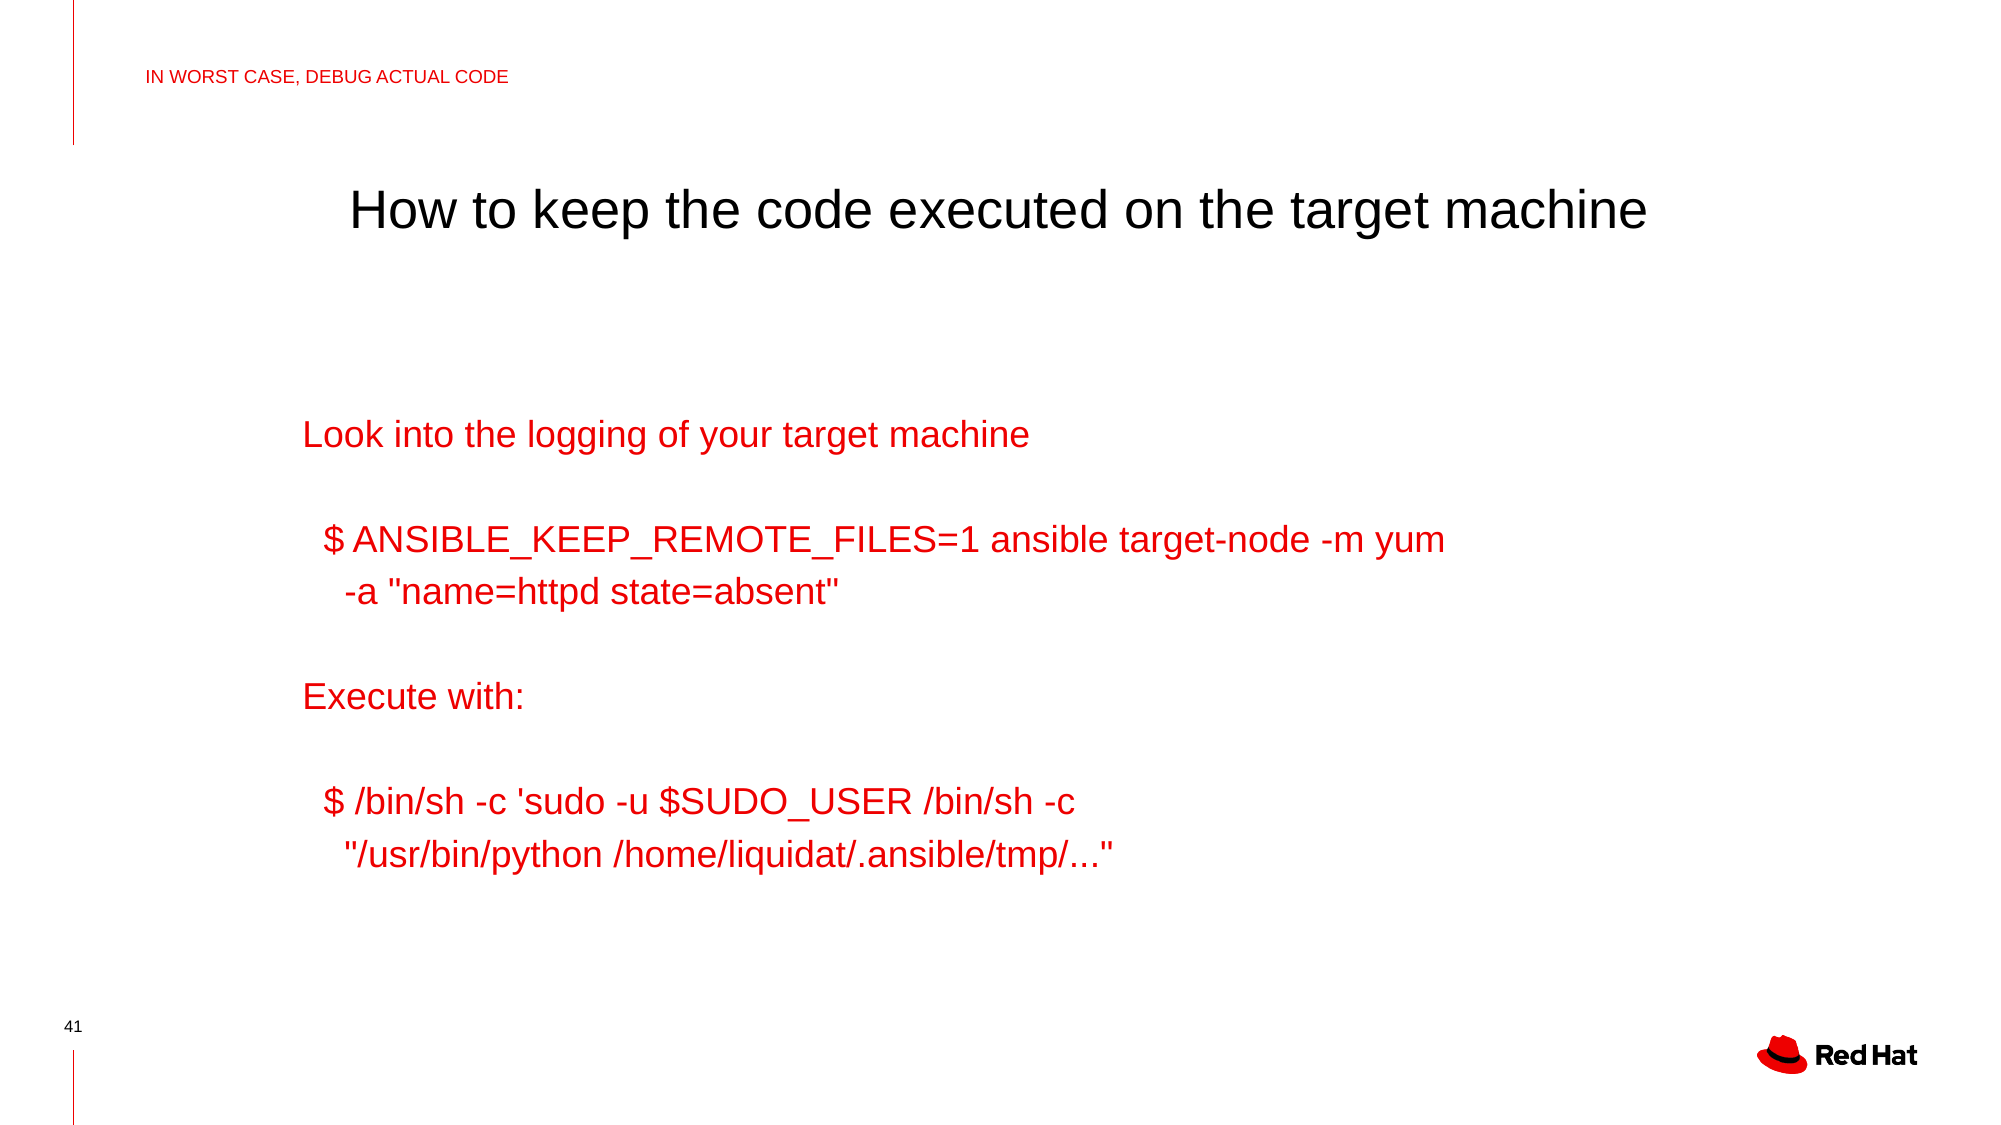

IN WORST CASE, DEBUG ACTUAL CODE
# How to keep the code executed on the target machine
Look into the logging of your target machine

  $ ANSIBLE_KEEP_REMOTE_FILES=1 ansible target-node -m yum
    -a "name=httpd state=absent"

Execute with:

  $ /bin/sh -c 'sudo -u $SUDO_USER /bin/sh -c
    "/usr/bin/python /home/liquidat/.ansible/tmp/..."

41